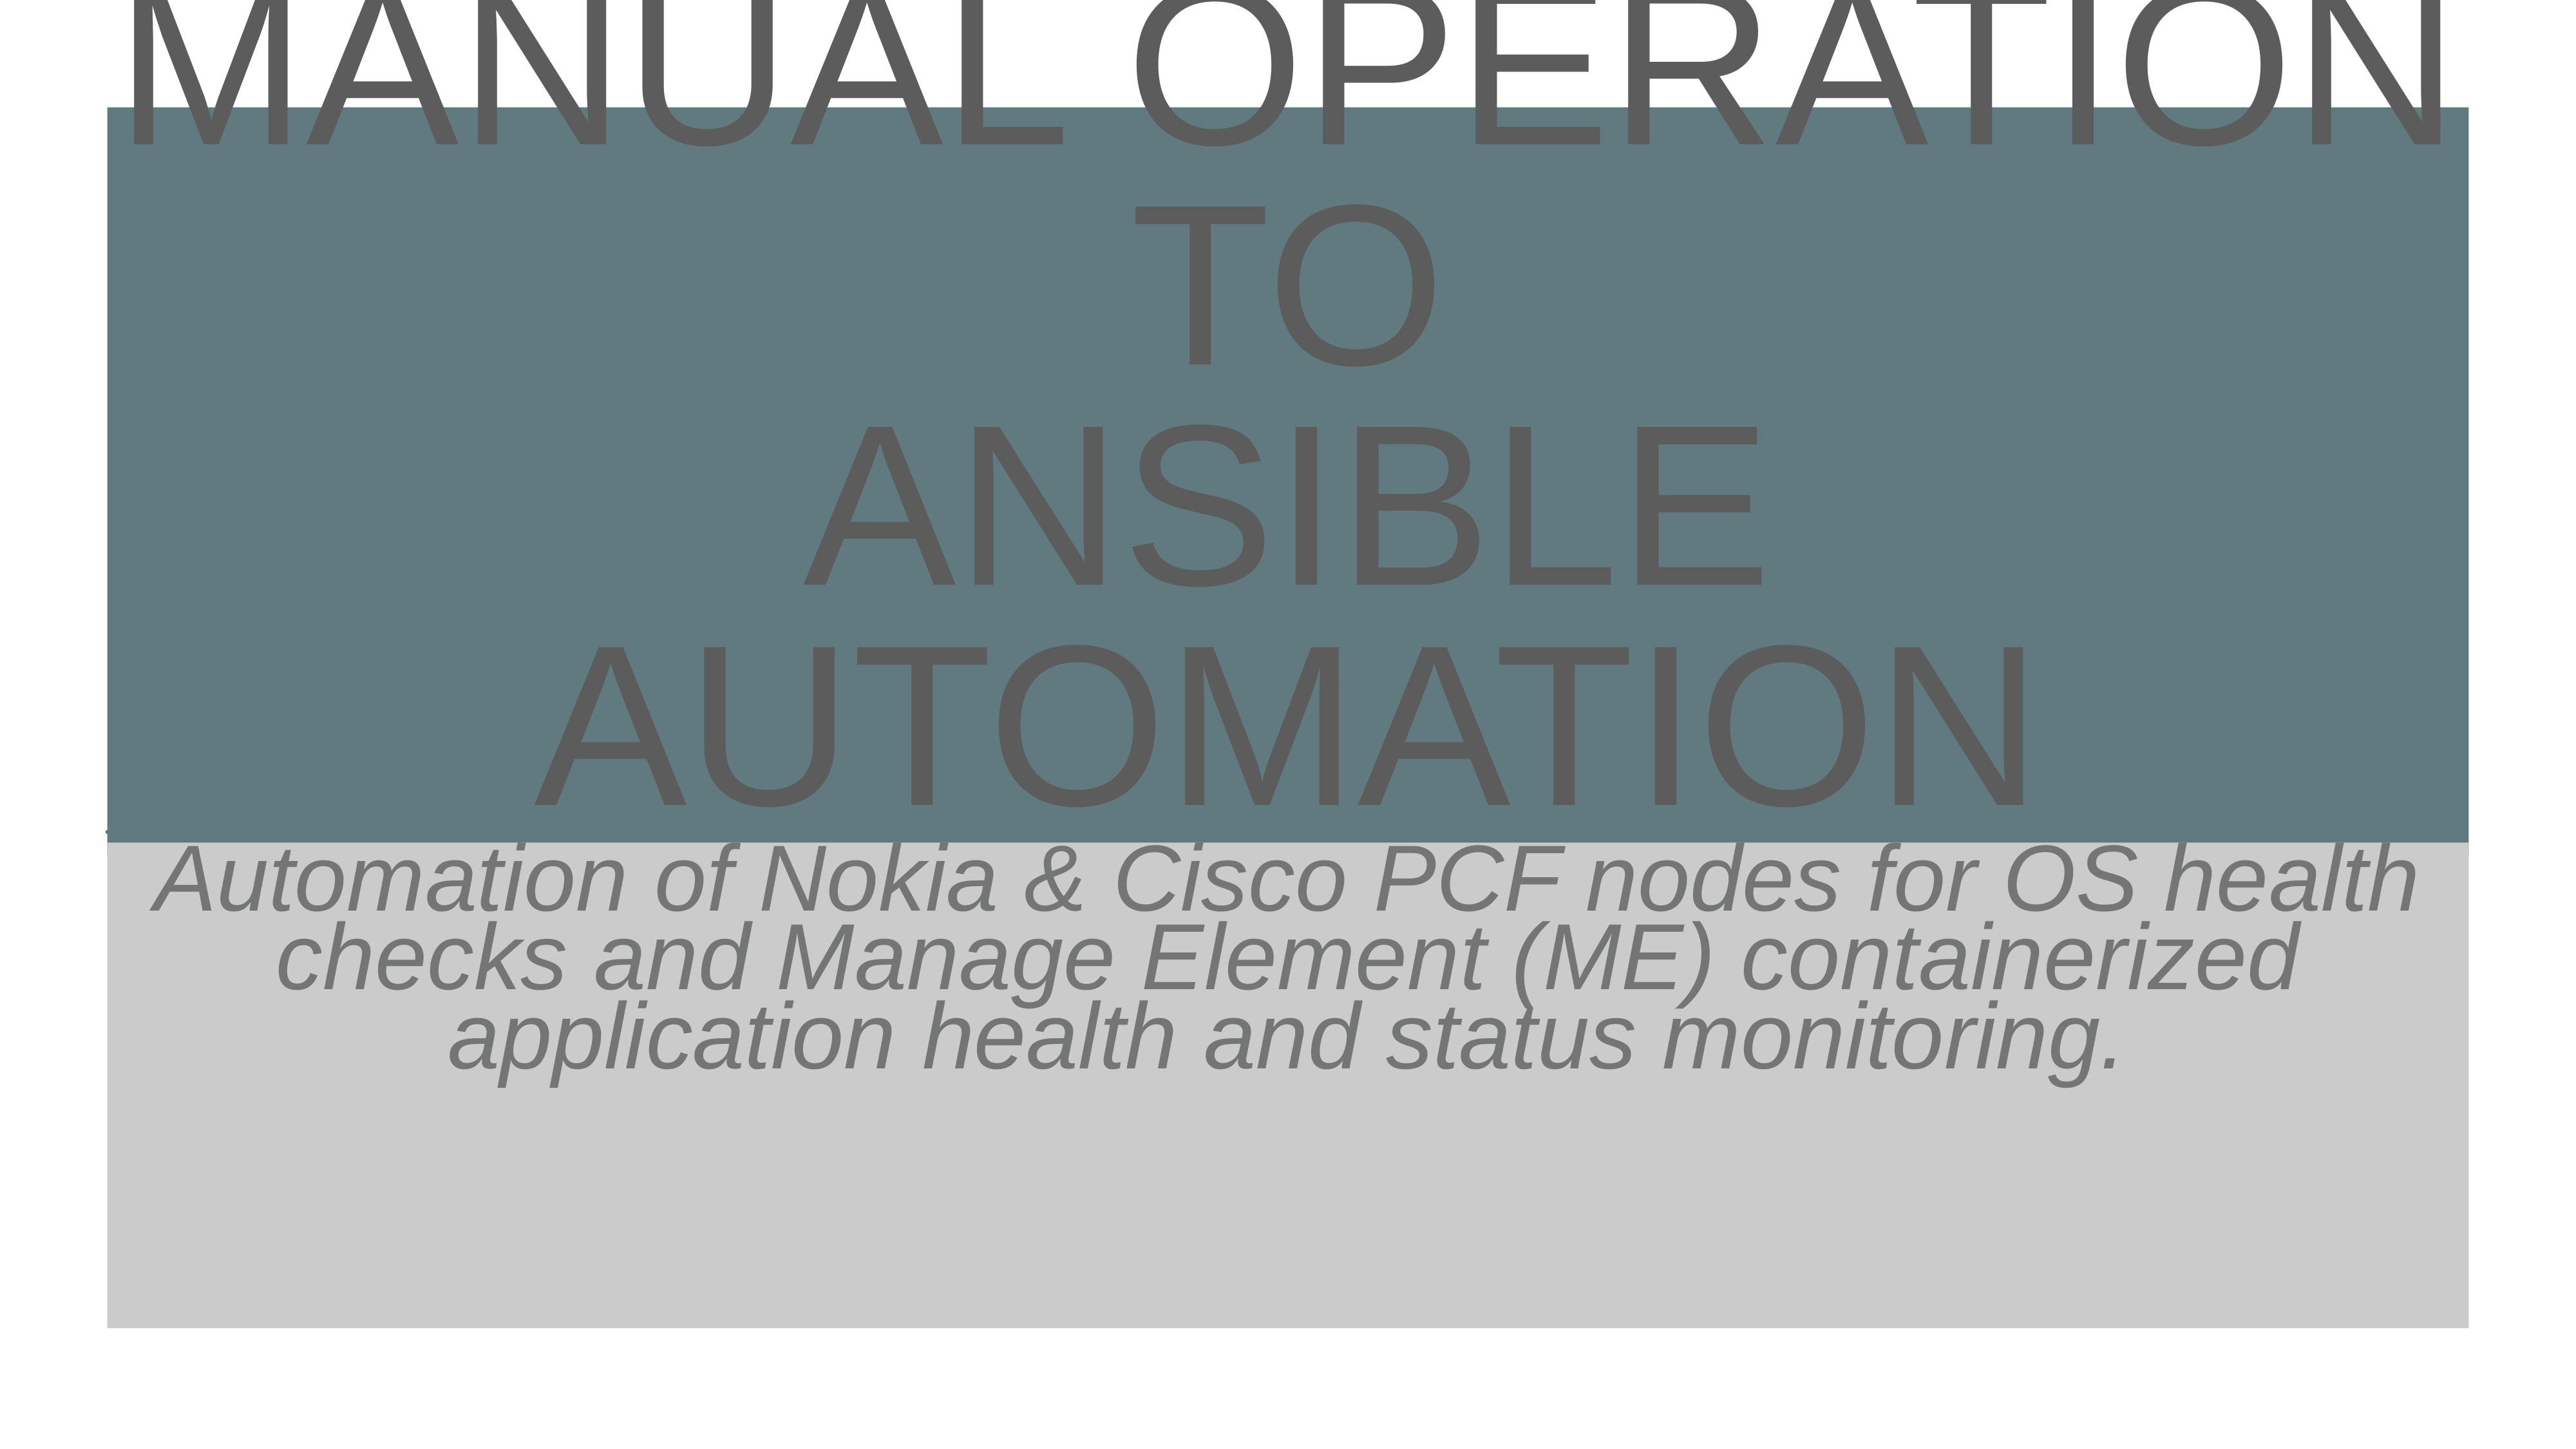

# Manual Operation
TO
Ansible Automation

Automation of Nokia & Cisco PCF nodes for OS health checks and Manage Element (ME) containerized application health and status monitoring.